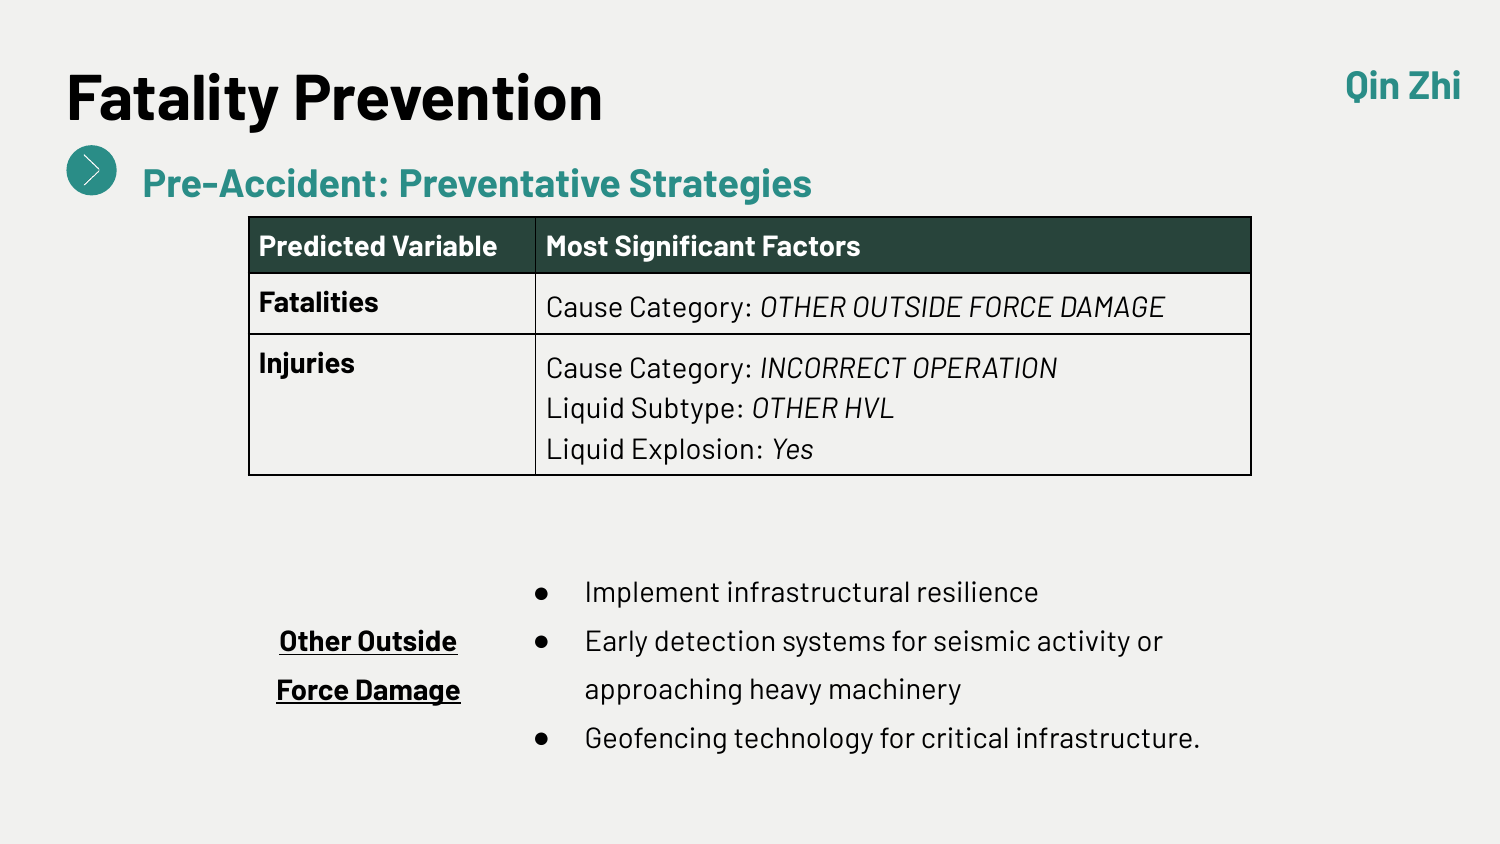

Fatality Prevention
Qin Zhi
Pre-Accident: Preventative Strategies

| Predicted Variable | Most Significant Factors |
| --- | --- |
| Fatalities | Cause Category: OTHER OUTSIDE FORCE DAMAGE |
| Injuries | Cause Category: INCORRECT OPERATION Liquid Subtype: OTHER HVL Liquid Explosion: Yes |
Implement infrastructural resilience
Early detection systems for seismic activity or approaching heavy machinery
Geofencing technology for critical infrastructure.
Other Outside Force Damage